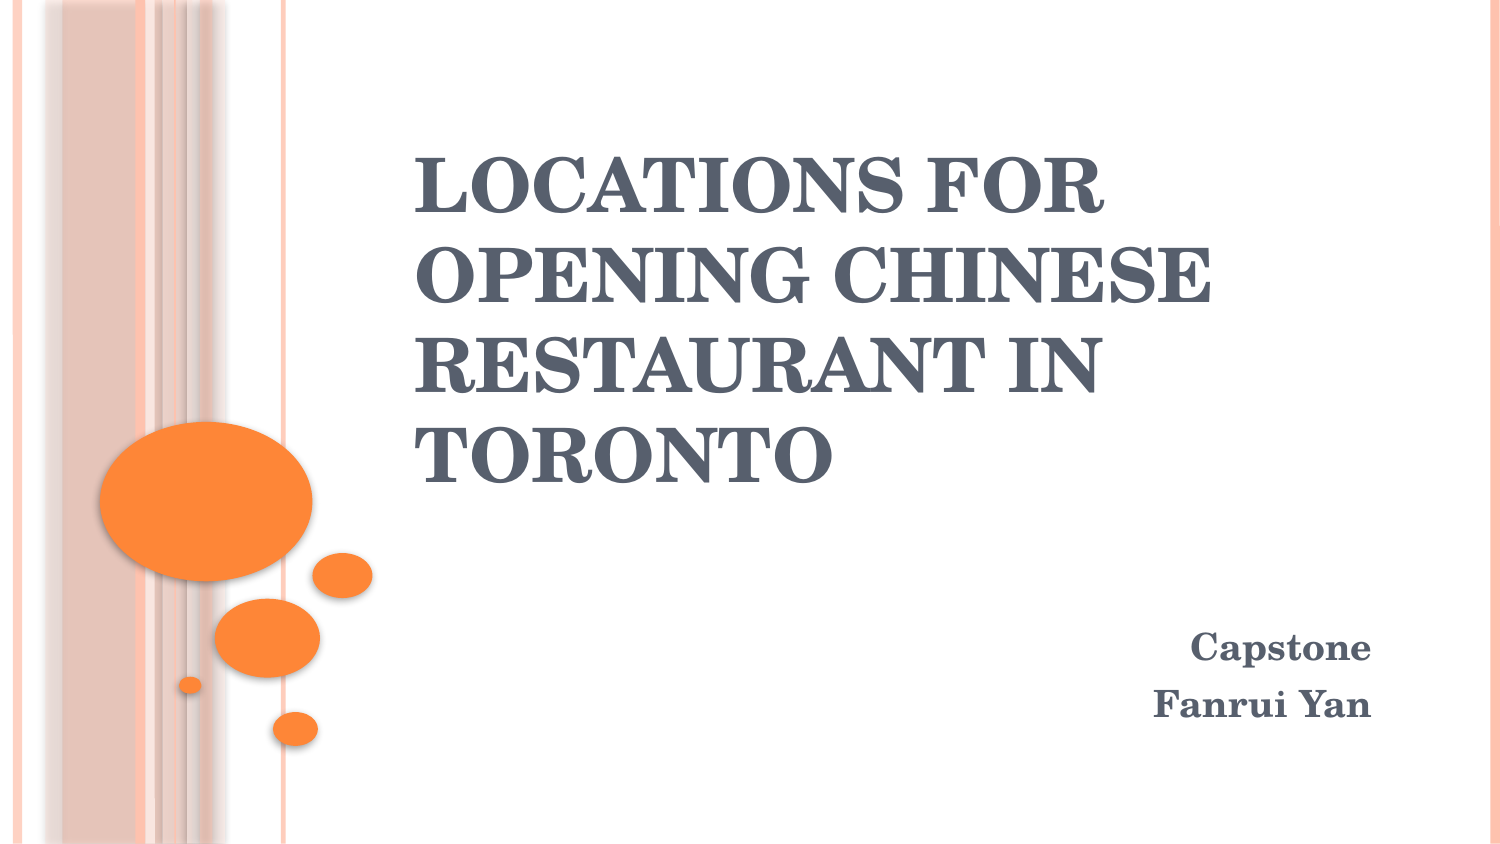

# Locations for opening Chinese restaurant in Toronto
Capstone
Fanrui Yan